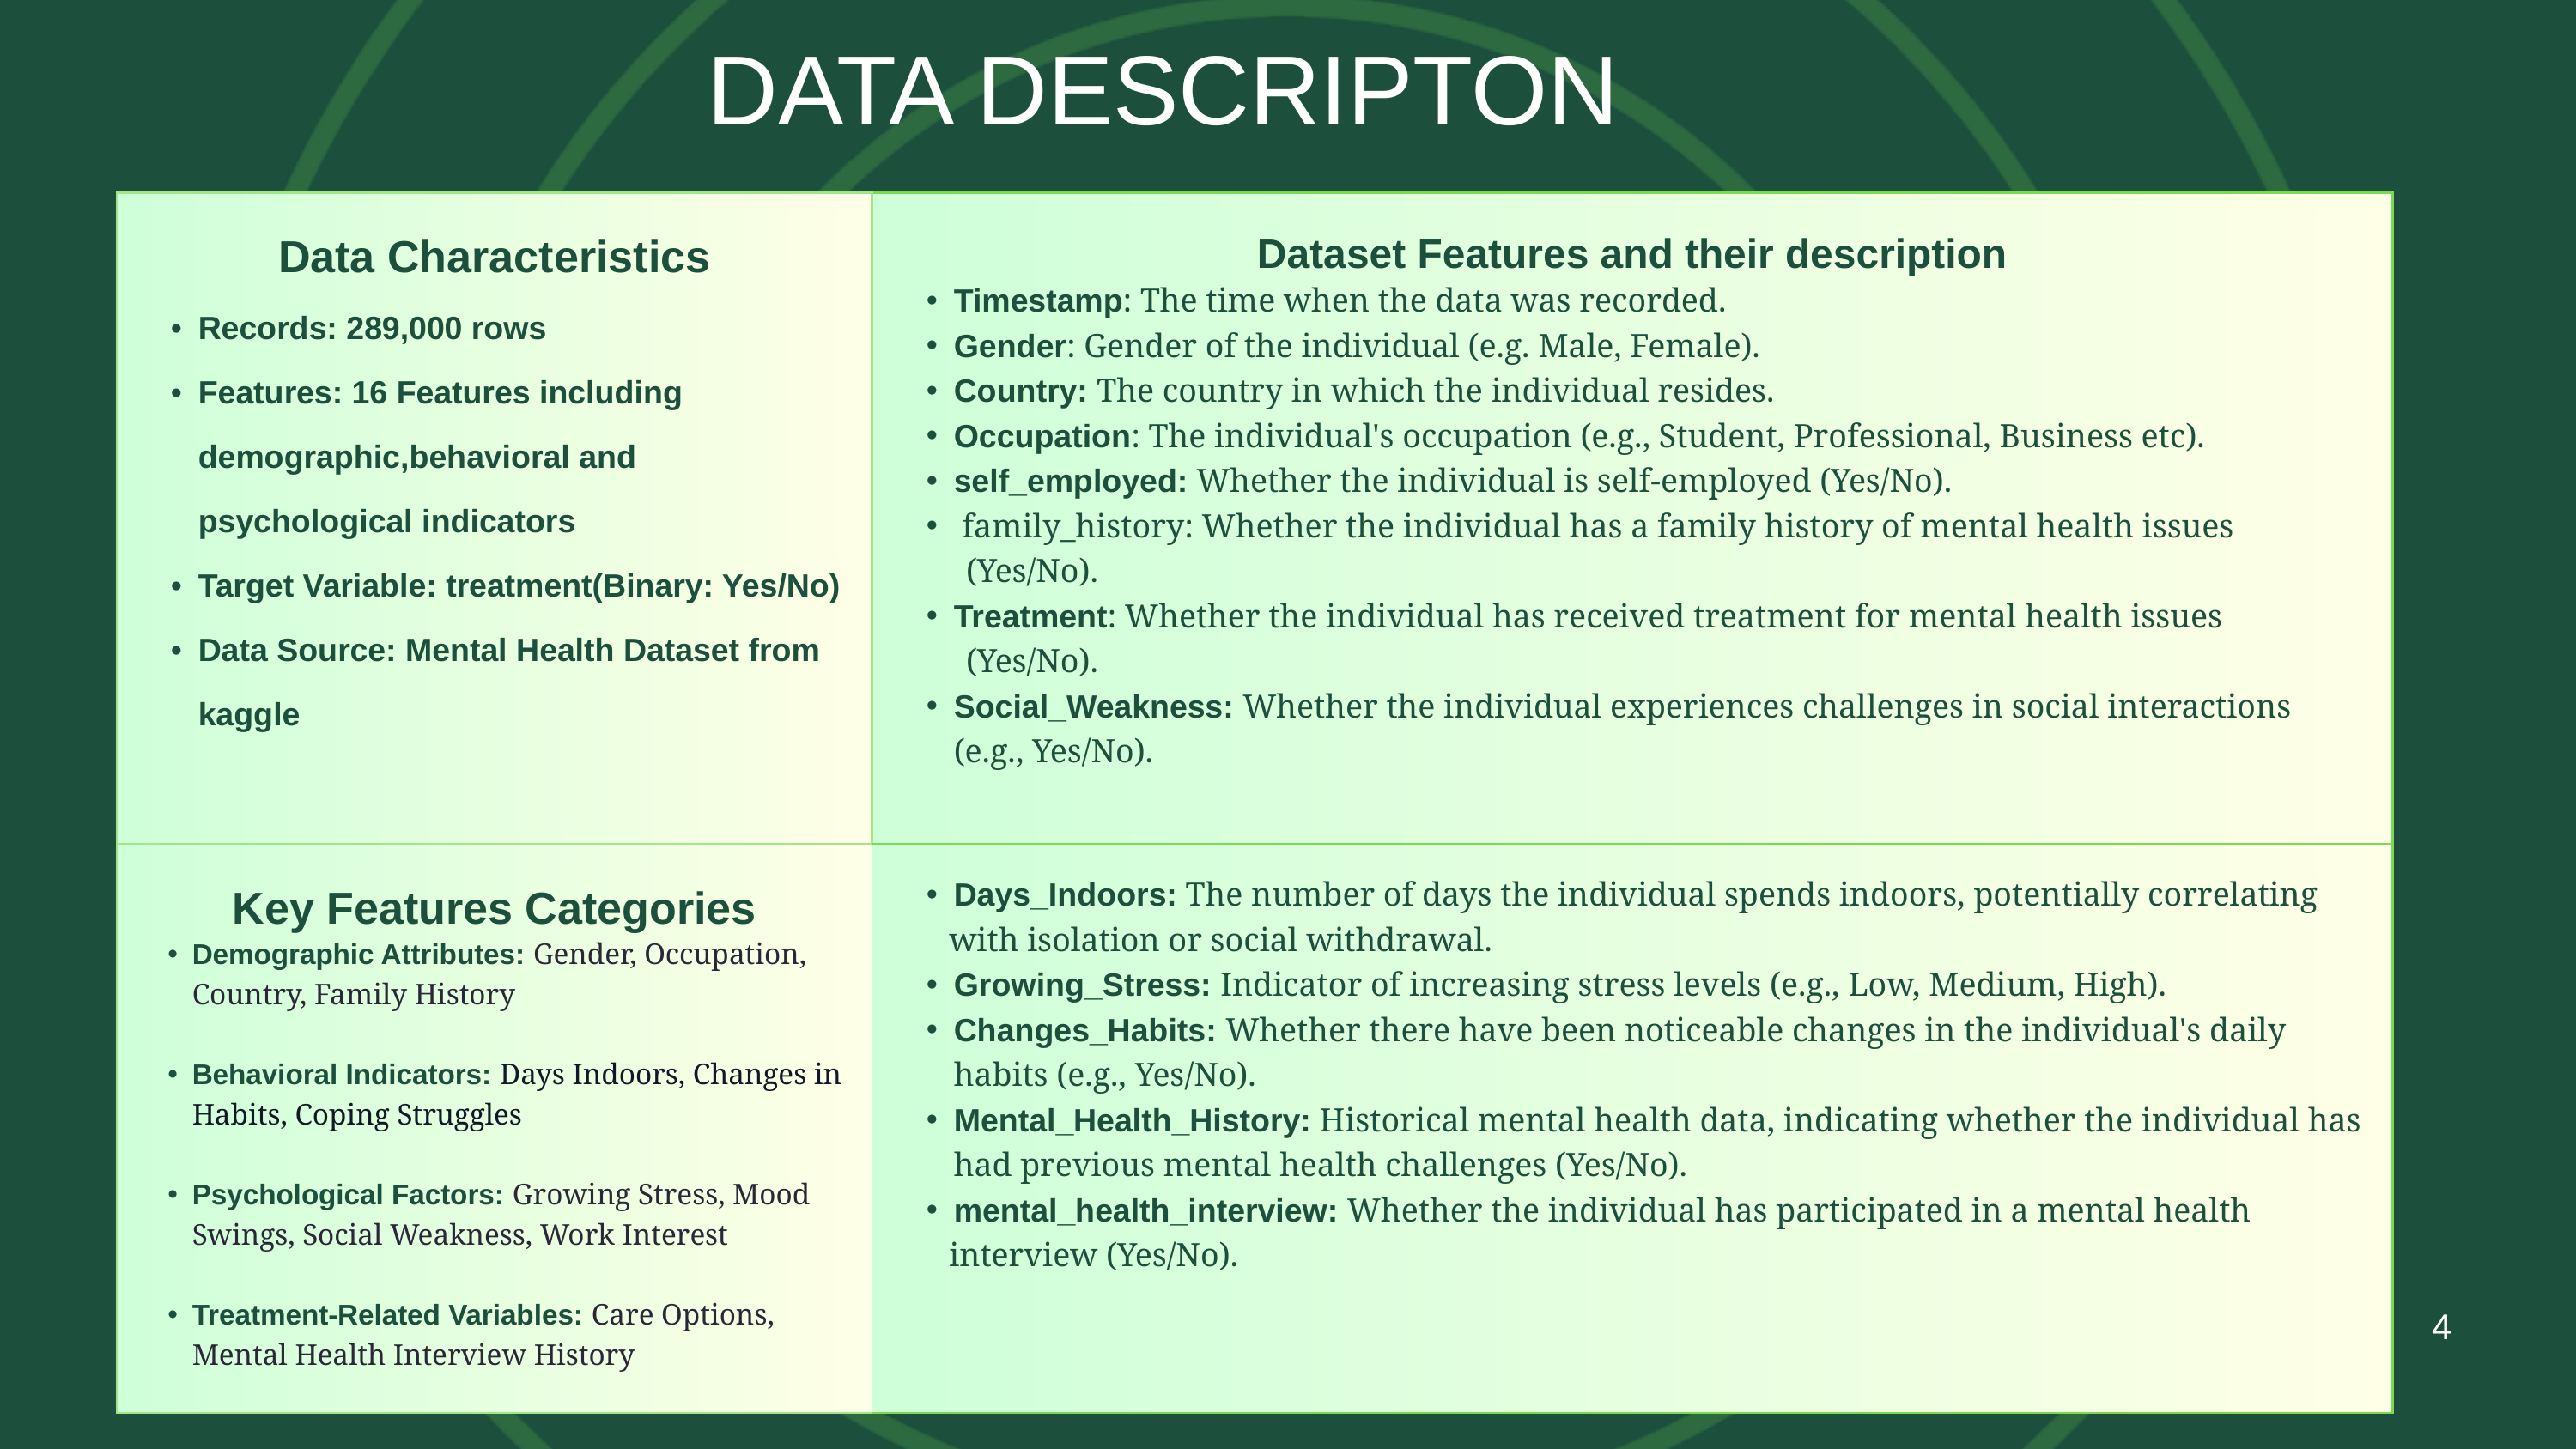

DATA DESCRIPTON
| Data Characteristics Records: 289,000 rows Features: 16 Features including demographic,behavioral and psychological indicators Target Variable: treatment(Binary: Yes/No) Data Source: Mental Health Dataset from kaggle | Dataset Features and their description Timestamp: The time when the data was recorded. Gender: Gender of the individual (e.g. Male, Female). Country: The country in which the individual resides. Occupation: The individual's occupation (e.g., Student, Professional, Business etc). self\_employed: Whether the individual is self-employed (Yes/No). family\_history: Whether the individual has a family history of mental health issues (Yes/No). Treatment: Whether the individual has received treatment for mental health issues (Yes/No). Social\_Weakness: Whether the individual experiences challenges in social interactions (e.g., Yes/No). |
| --- | --- |
| Key Features Categories Demographic Attributes: Gender, Occupation, Country, Family History Behavioral Indicators: Days Indoors, Changes in Habits, Coping Struggles Psychological Factors: Growing Stress, Mood Swings, Social Weakness, Work Interest Treatment-Related Variables: Care Options, Mental Health Interview History | Days\_Indoors: The number of days the individual spends indoors, potentially correlating with isolation or social withdrawal. Growing\_Stress: Indicator of increasing stress levels (e.g., Low, Medium, High). Changes\_Habits: Whether there have been noticeable changes in the individual's daily habits (e.g., Yes/No). Mental\_Health\_History: Historical mental health data, indicating whether the individual has had previous mental health challenges (Yes/No). mental\_health\_interview: Whether the individual has participated in a mental health interview (Yes/No). |
4